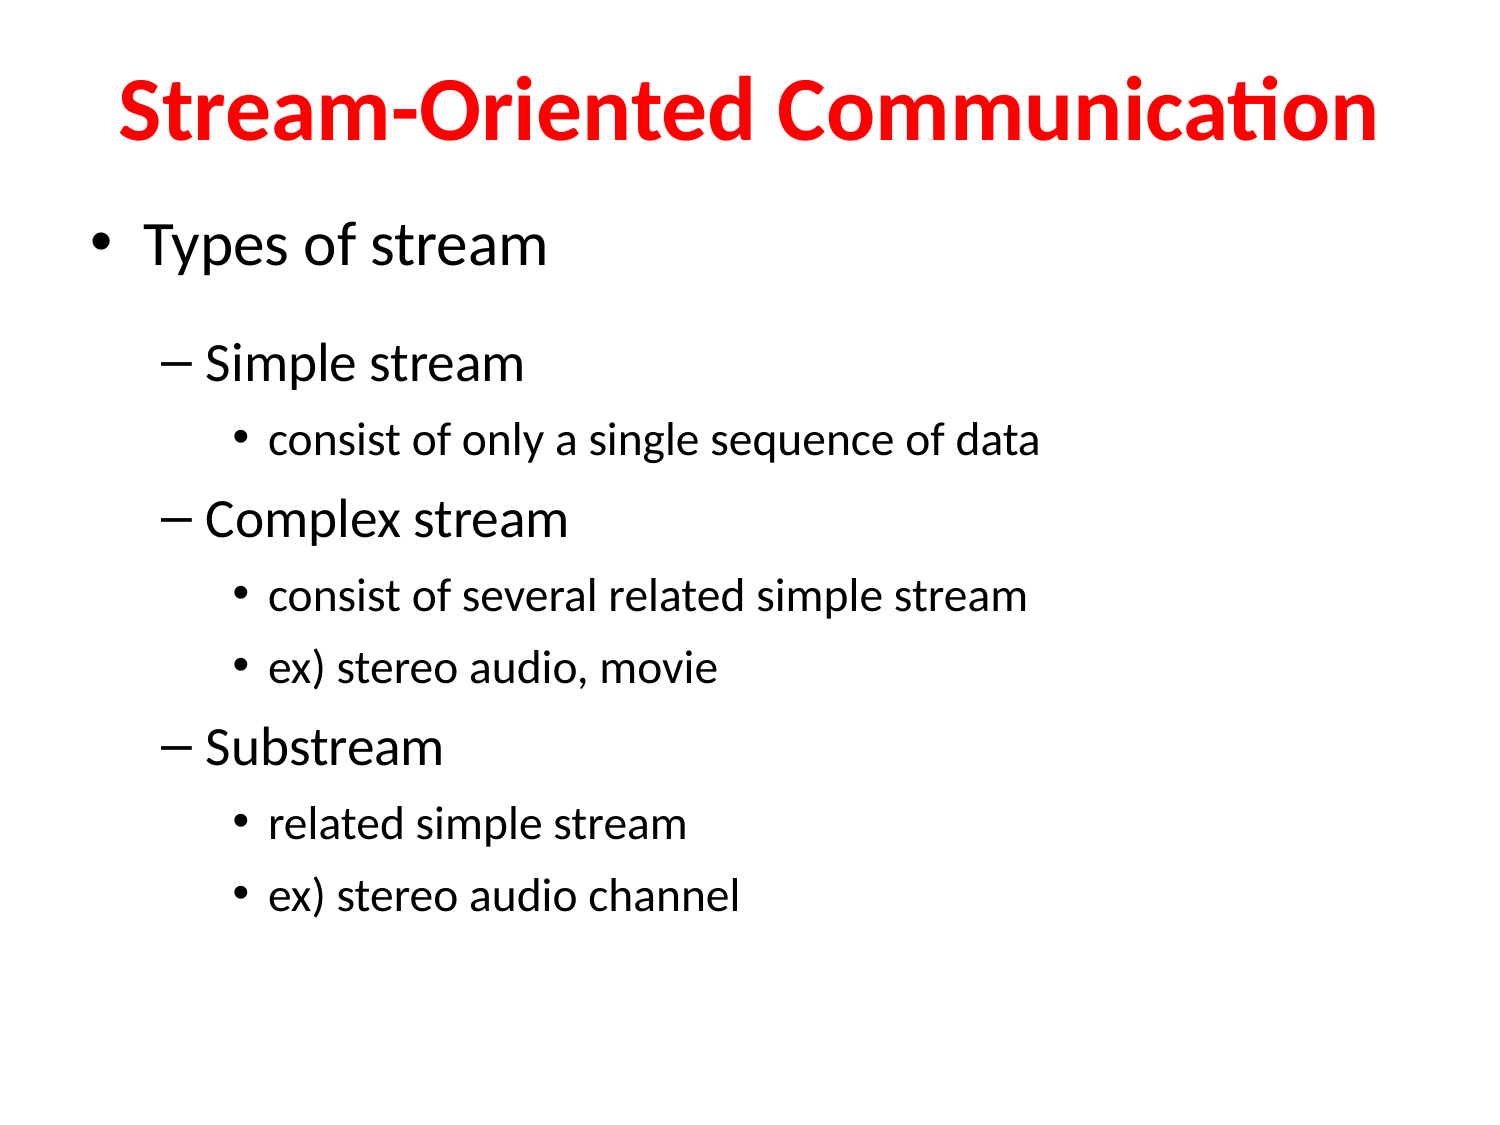

# Stream-Oriented Communication
Types of stream

Simple stream
consist of only a single sequence of data
Complex stream
consist of several related simple stream
ex) stereo audio, movie
Substream
related simple stream
ex) stereo audio channel

Unit-3 /  Dr Komarasamy G
303